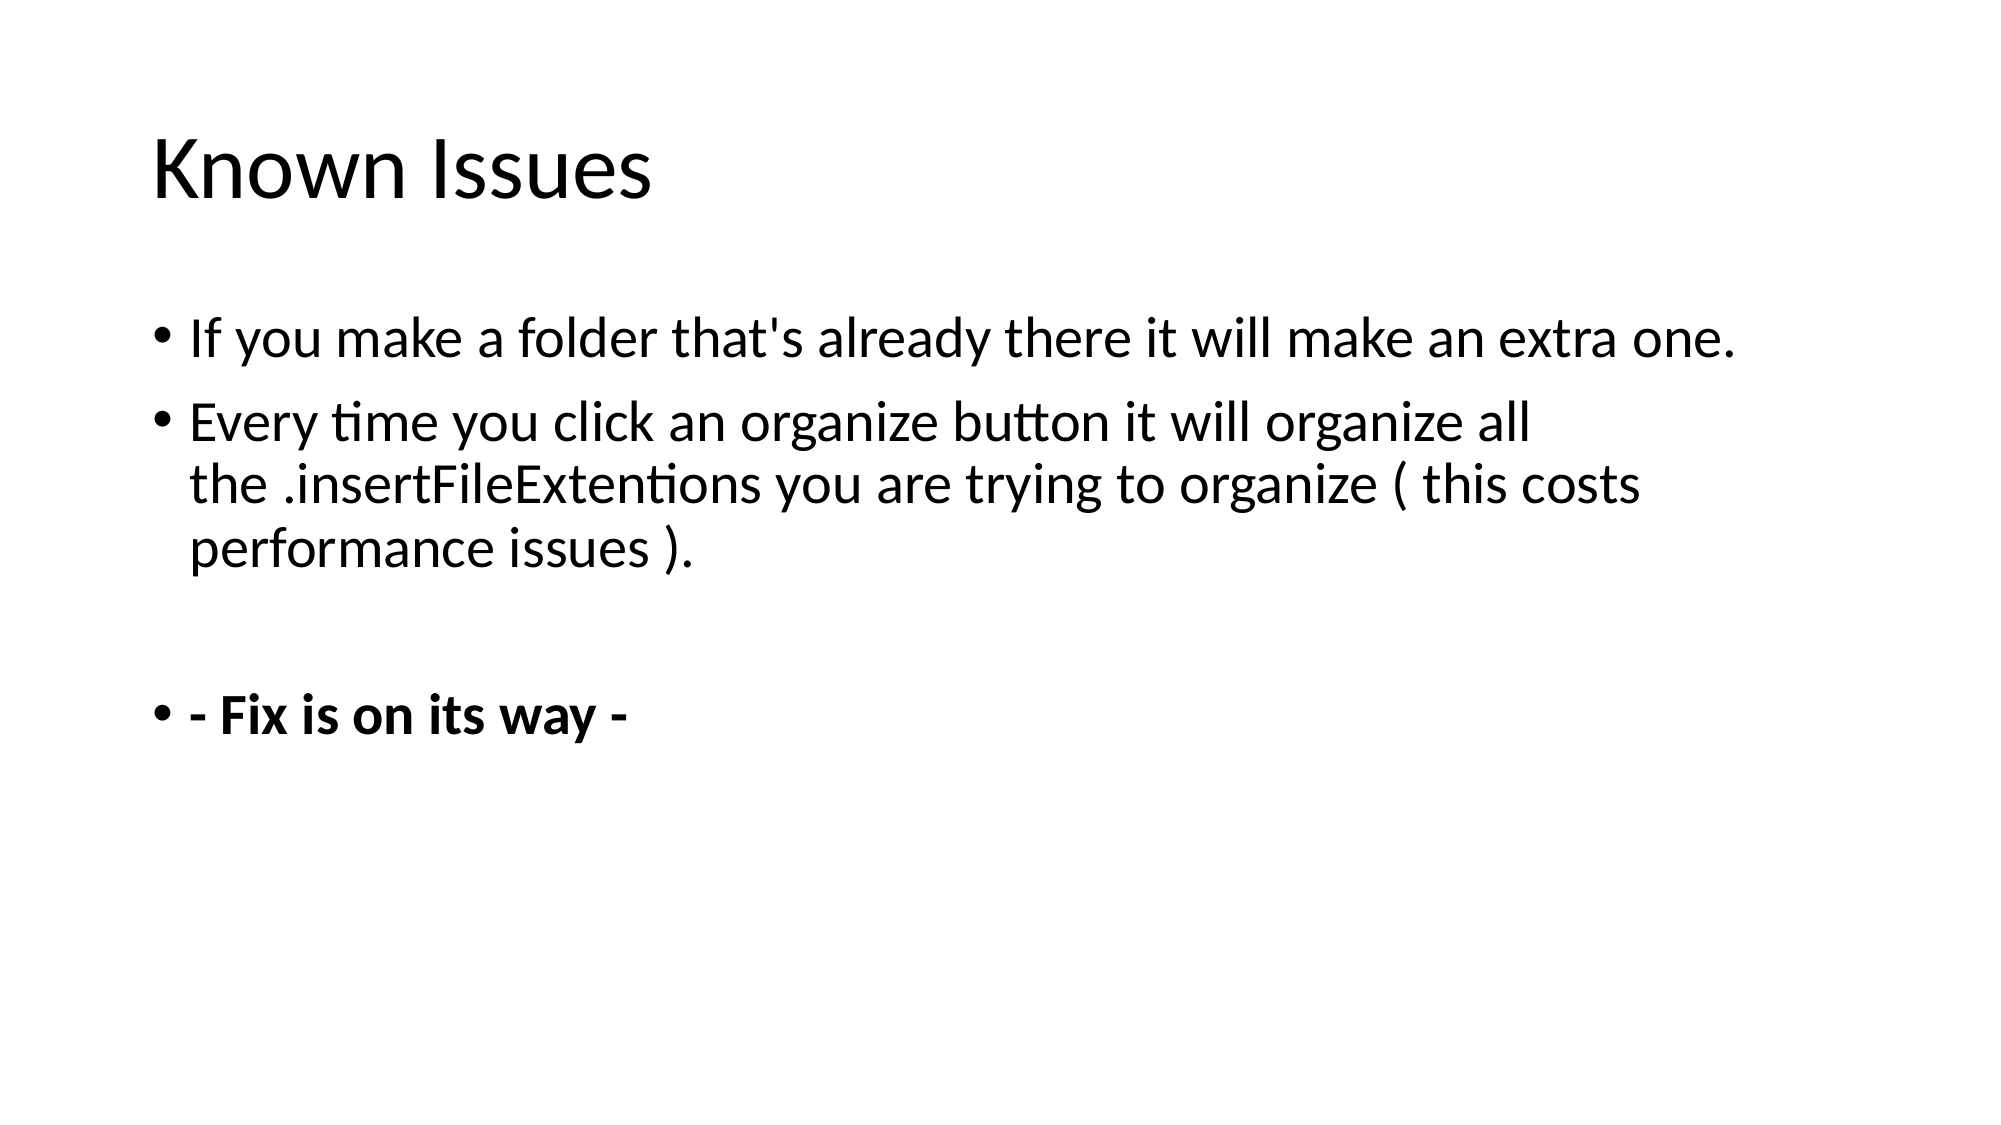

# Known Issues
If you make a folder that's already there it will make an extra one.
Every time you click an organize button it will organize all the .insertFileExtentions you are trying to organize ( this costs performance issues ).

- Fix is on its way -